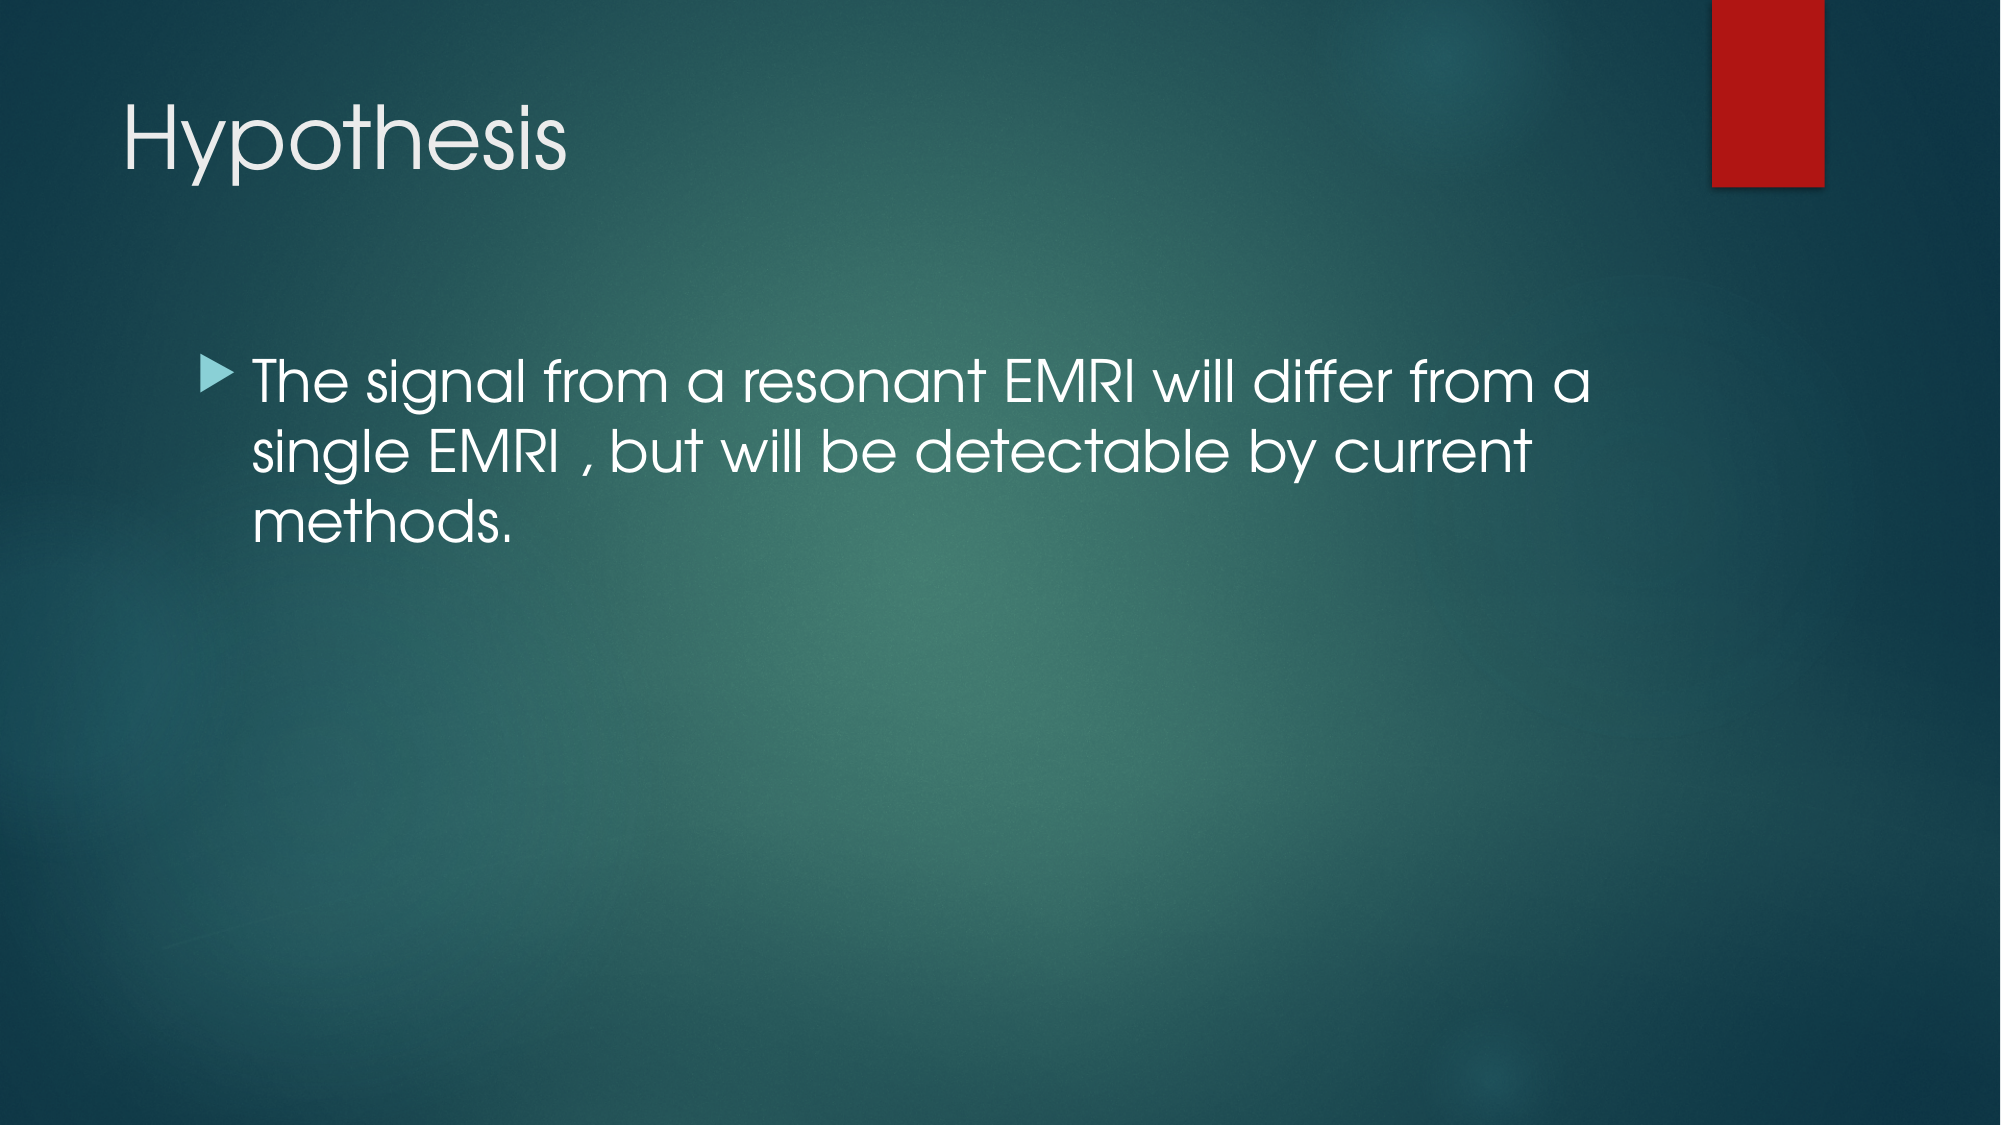

# Hypothesis
The signal from a resonant EMRI will differ from a single EMRI , but will be detectable by current methods.